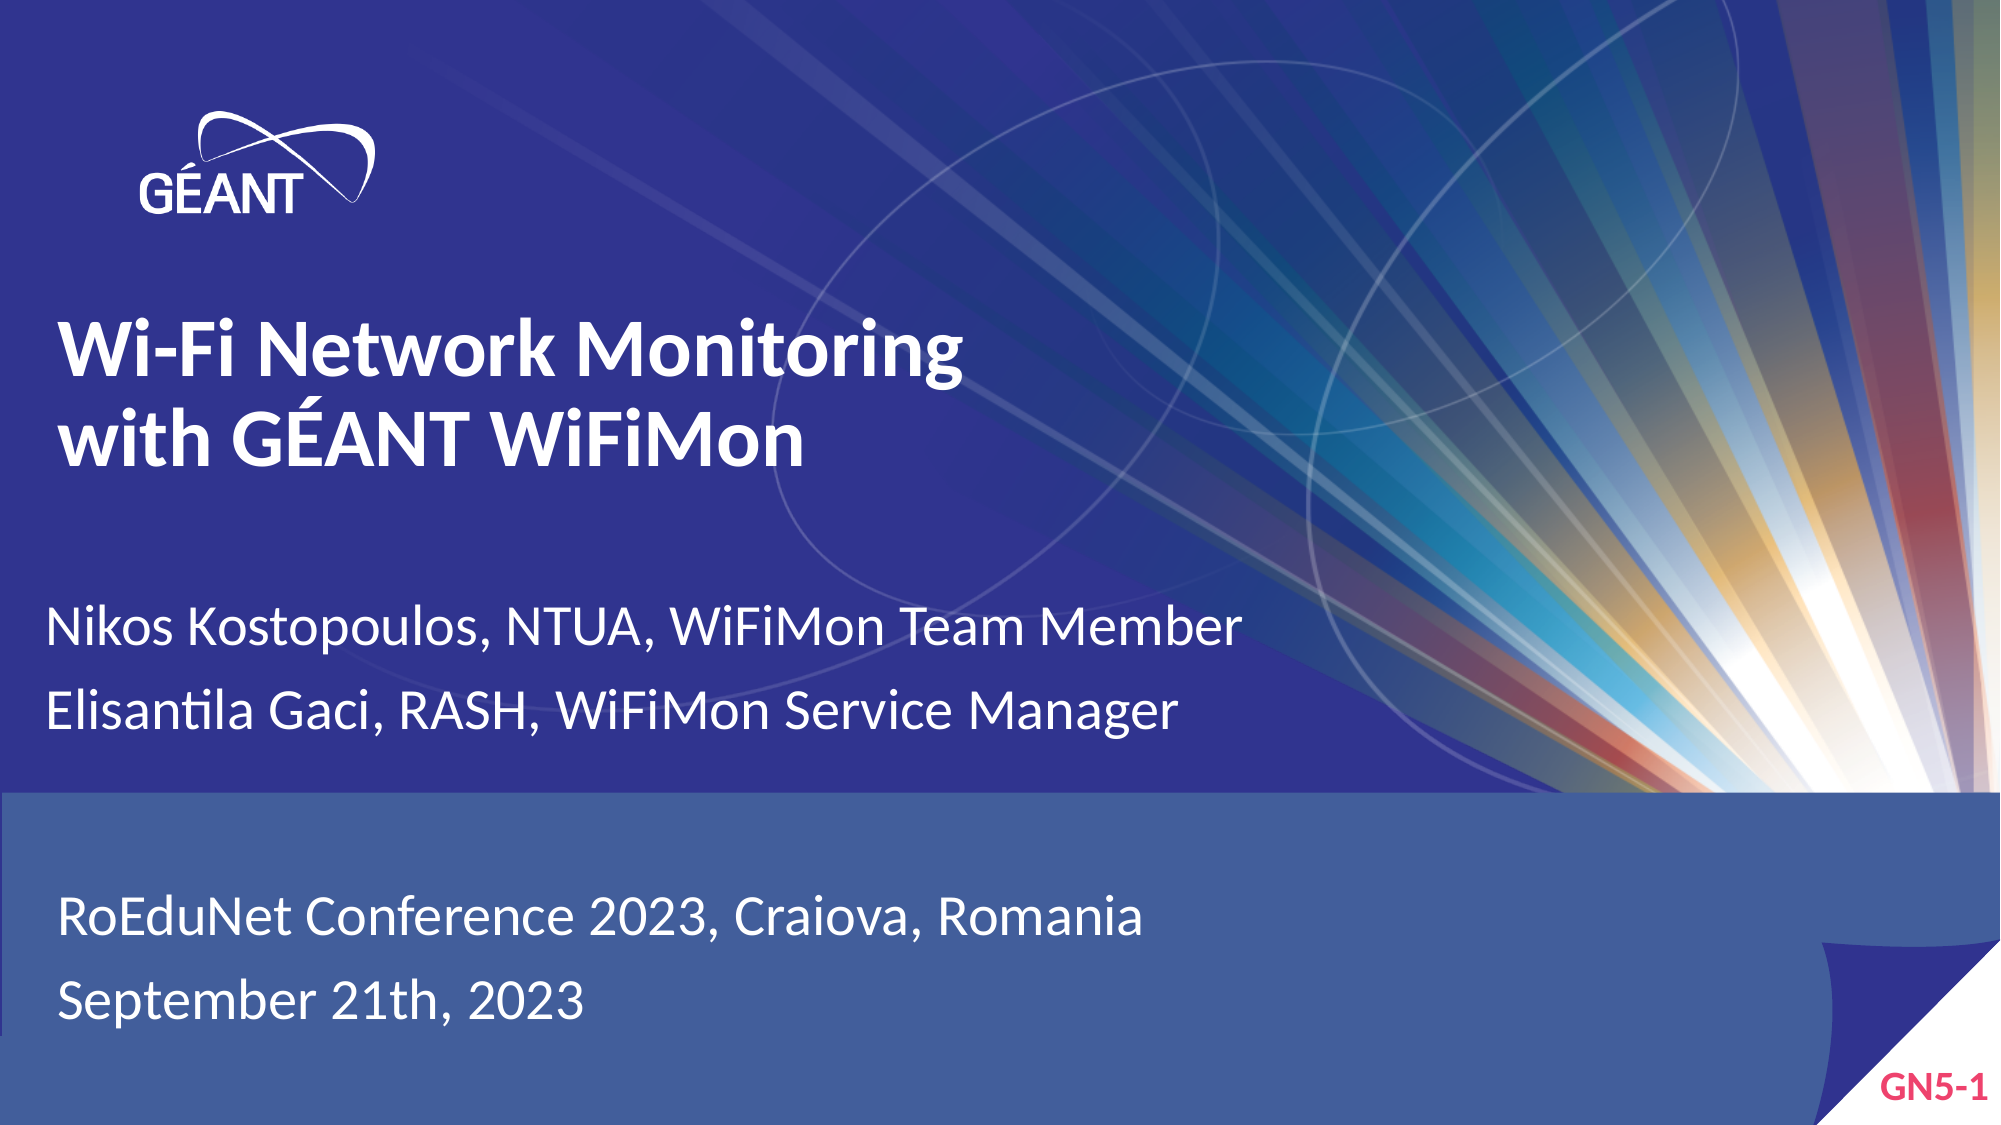

# Wi-Fi Network Monitoring with GÉANT WiFiMon

Nikos Kostopoulos, NTUA, WiFiMon Team Member
Elisantila Gaci, RASH, WiFiMon Service Manager

RoEduNet Conference 2023, Craiova, Romania
September 21th, 2023